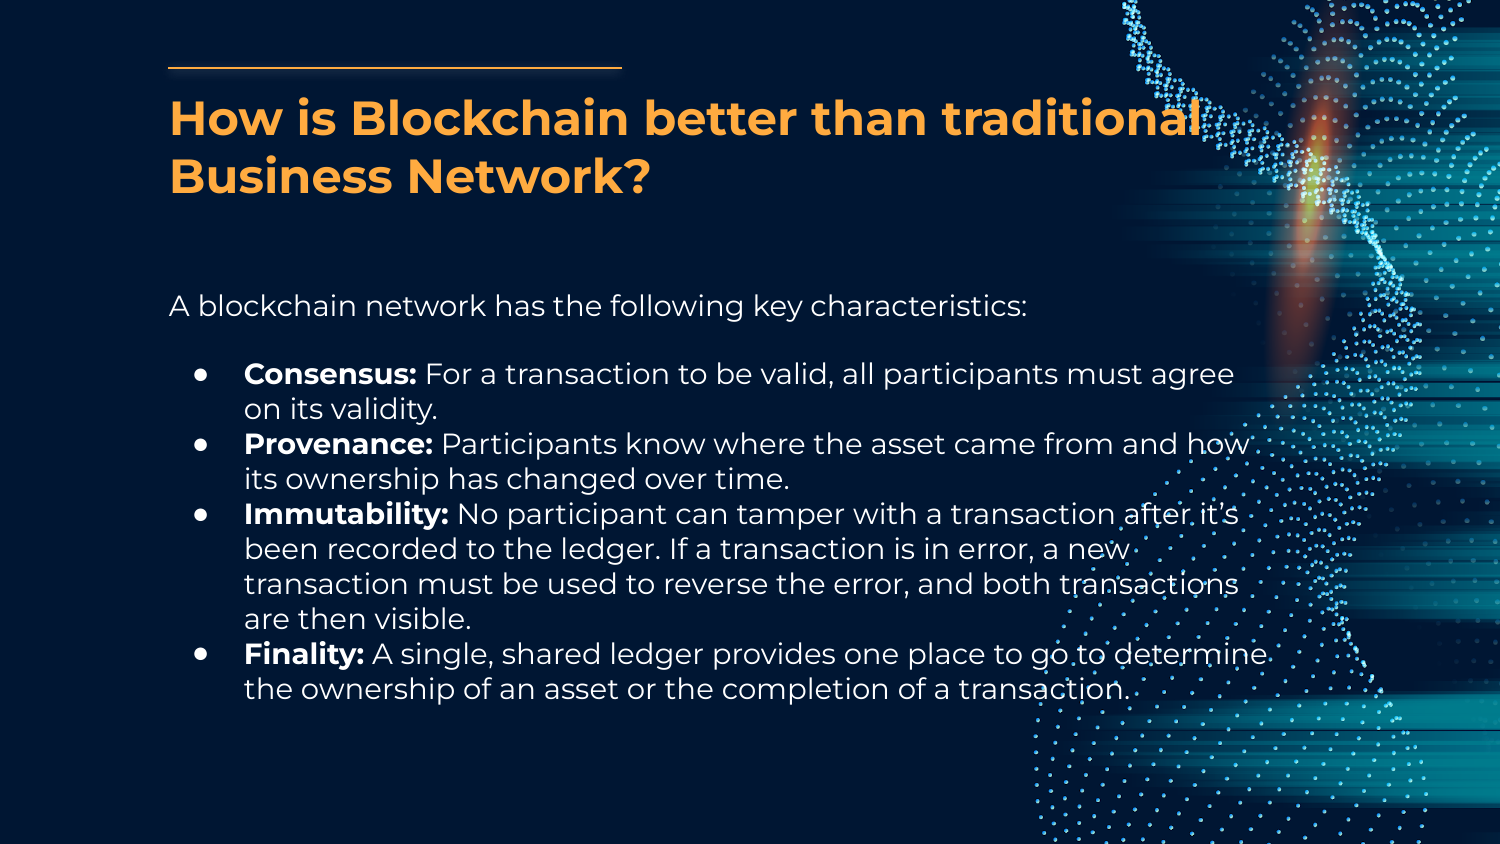

# How is Blockchain better than traditional Business Network?
A blockchain network has the following key characteristics:
Consensus: For a transaction to be valid, all participants must agree on its validity.
Provenance: Participants know where the asset came from and how its ownership has changed over time.
Immutability: No participant can tamper with a transaction after it’s been recorded to the ledger. If a transaction is in error, a new transaction must be used to reverse the error, and both transactions are then visible.
Finality: A single, shared ledger provides one place to go to determine the ownership of an asset or the completion of a transaction.